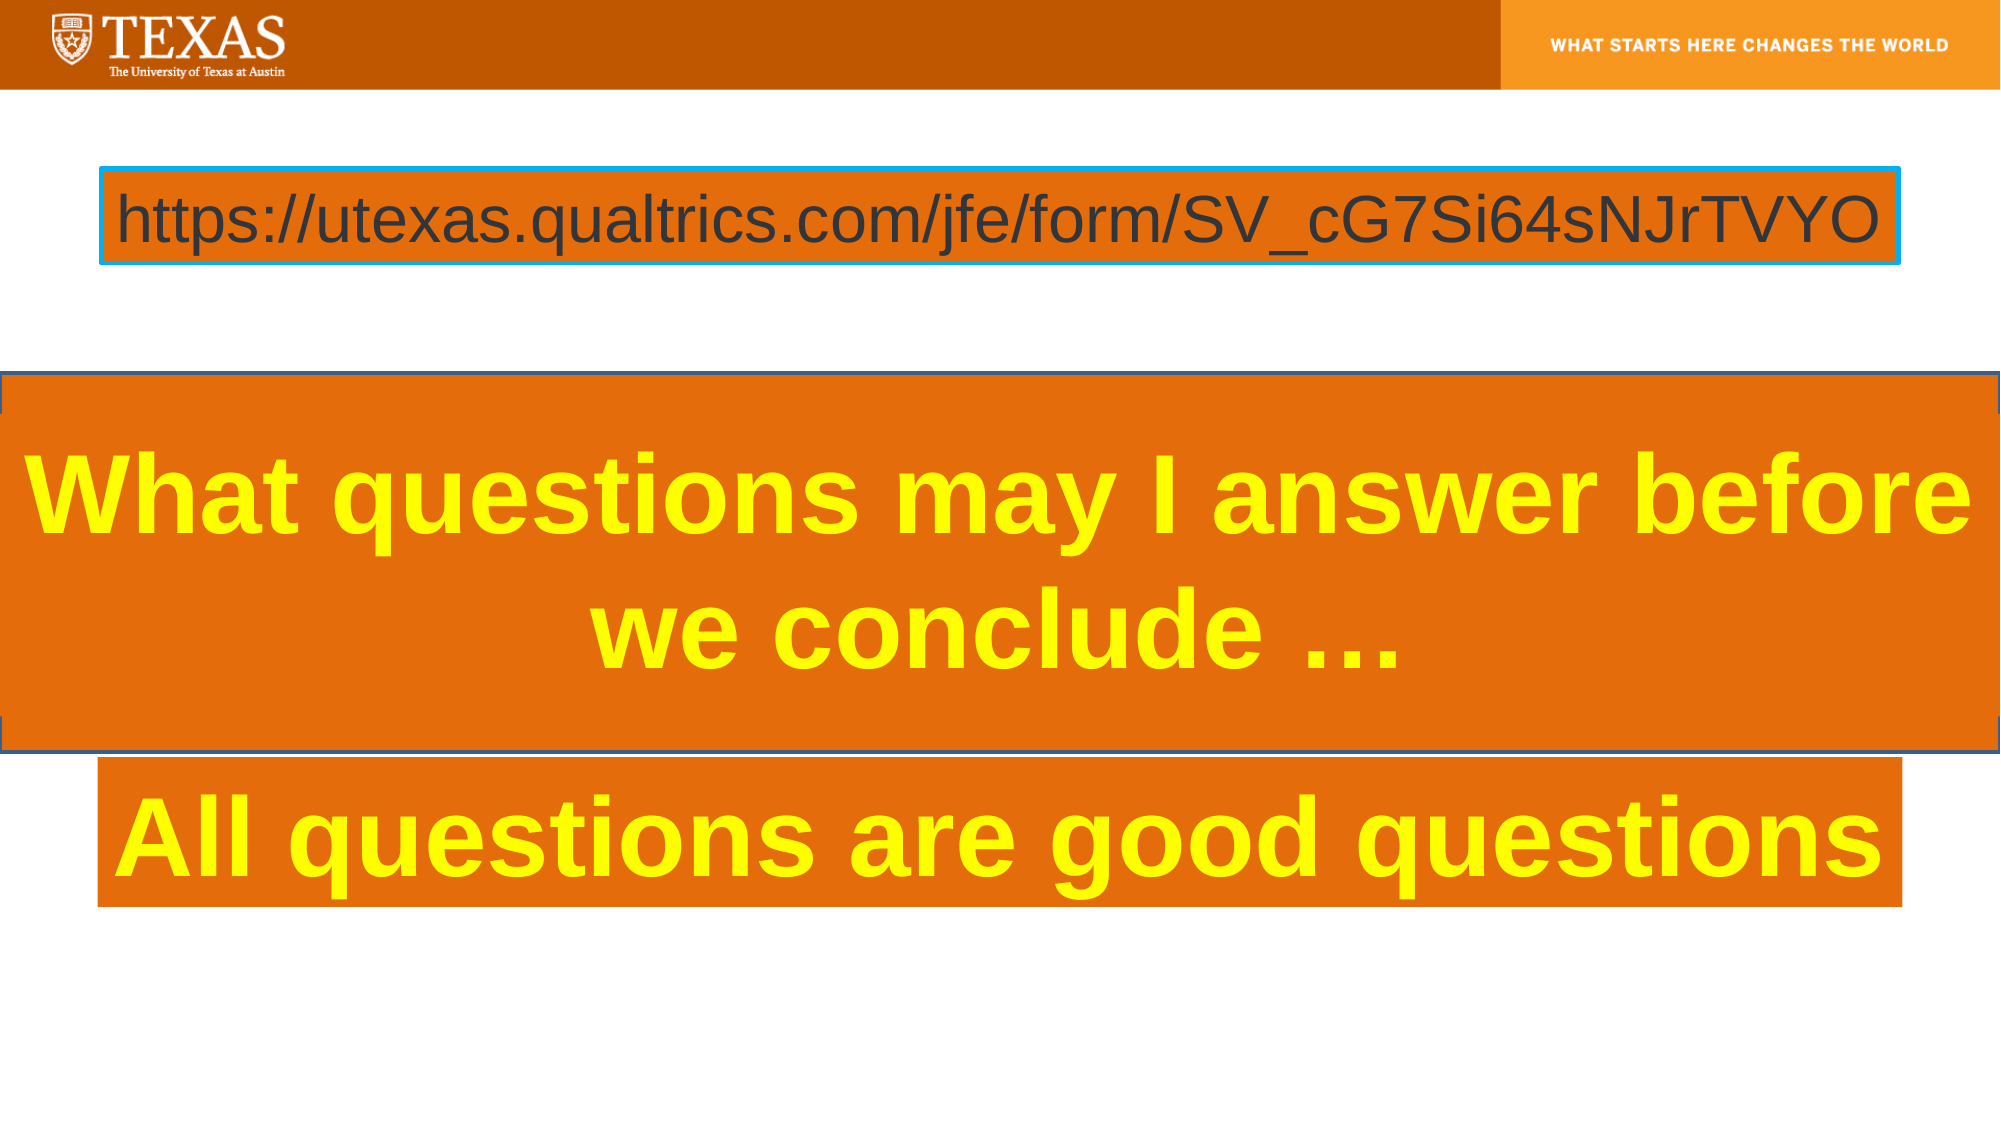

https://utexas.qualtrics.com/jfe/form/SV_cG7Si64sNJrTVYO

What questions may I answer before we conclude …
All questions are good questions